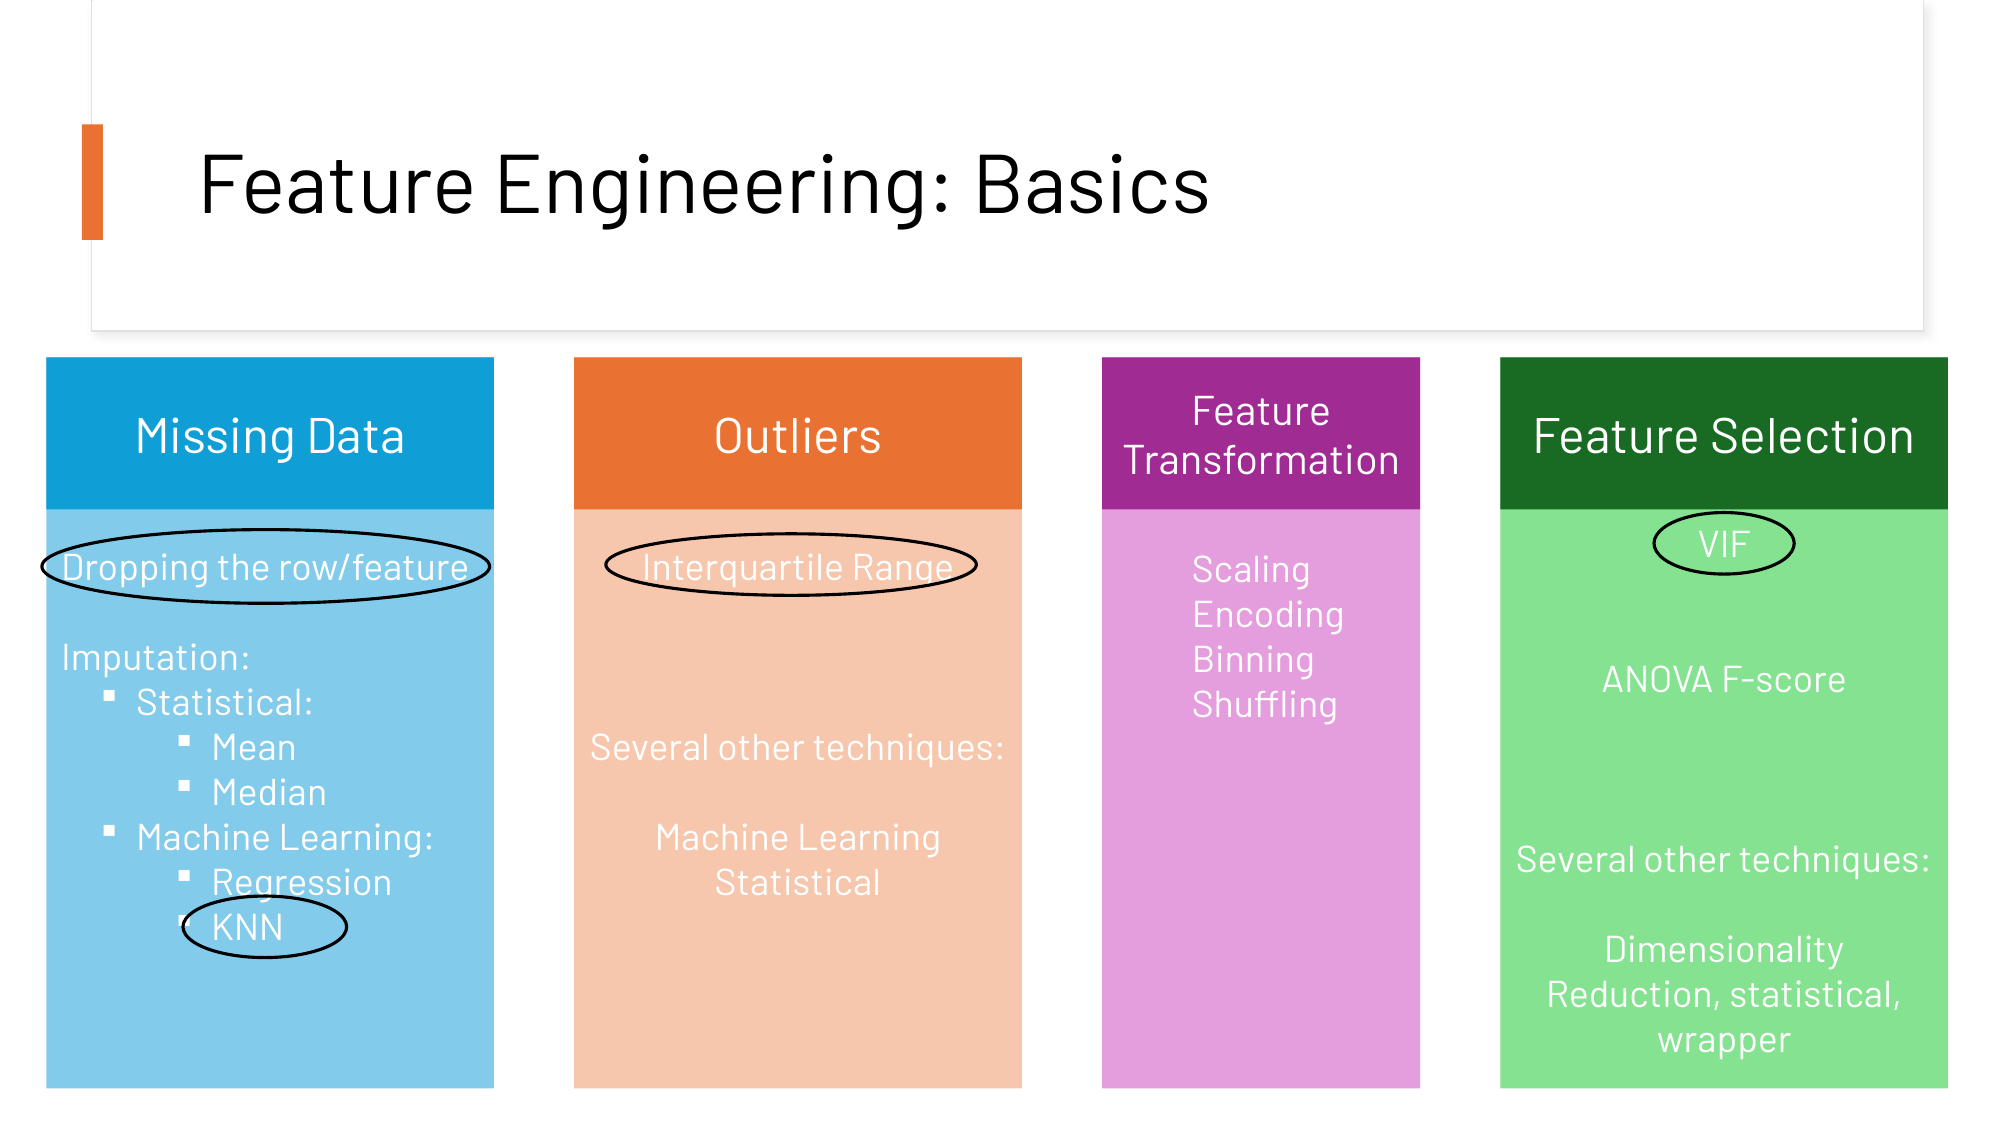

# Feature Engineering: Basics

Missing Data

Dropping the row/feature

Imputation:
Statistical:
Mean
Median
Machine Learning:
Regression
KNN
Outliers
Interquartile Range

Several other techniques:

Machine Learning
Statistical
Feature Transformation

Scaling
Encoding
Binning
Shuffling
Feature Selection

VIF

ANOVA F-score

Several other techniques:

Dimensionality Reduction, statistical, wrapper